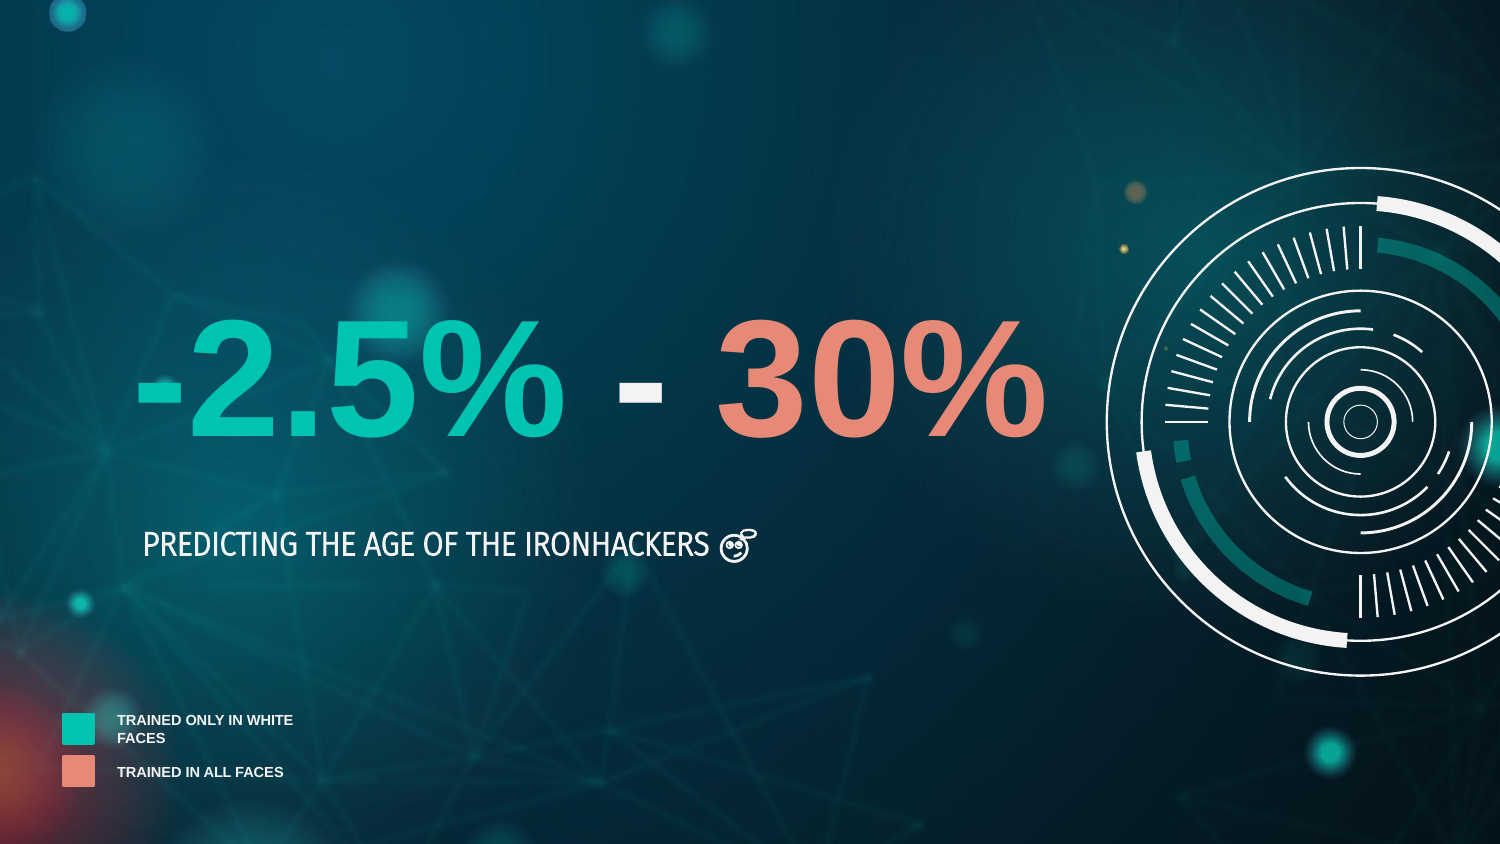

# -2.5% - 30%
PREDICTING THE AGE OF THE IRONHACKERS 🤔

TRAINED ONLY IN WHITE FACES

TRAINED IN ALL FACES